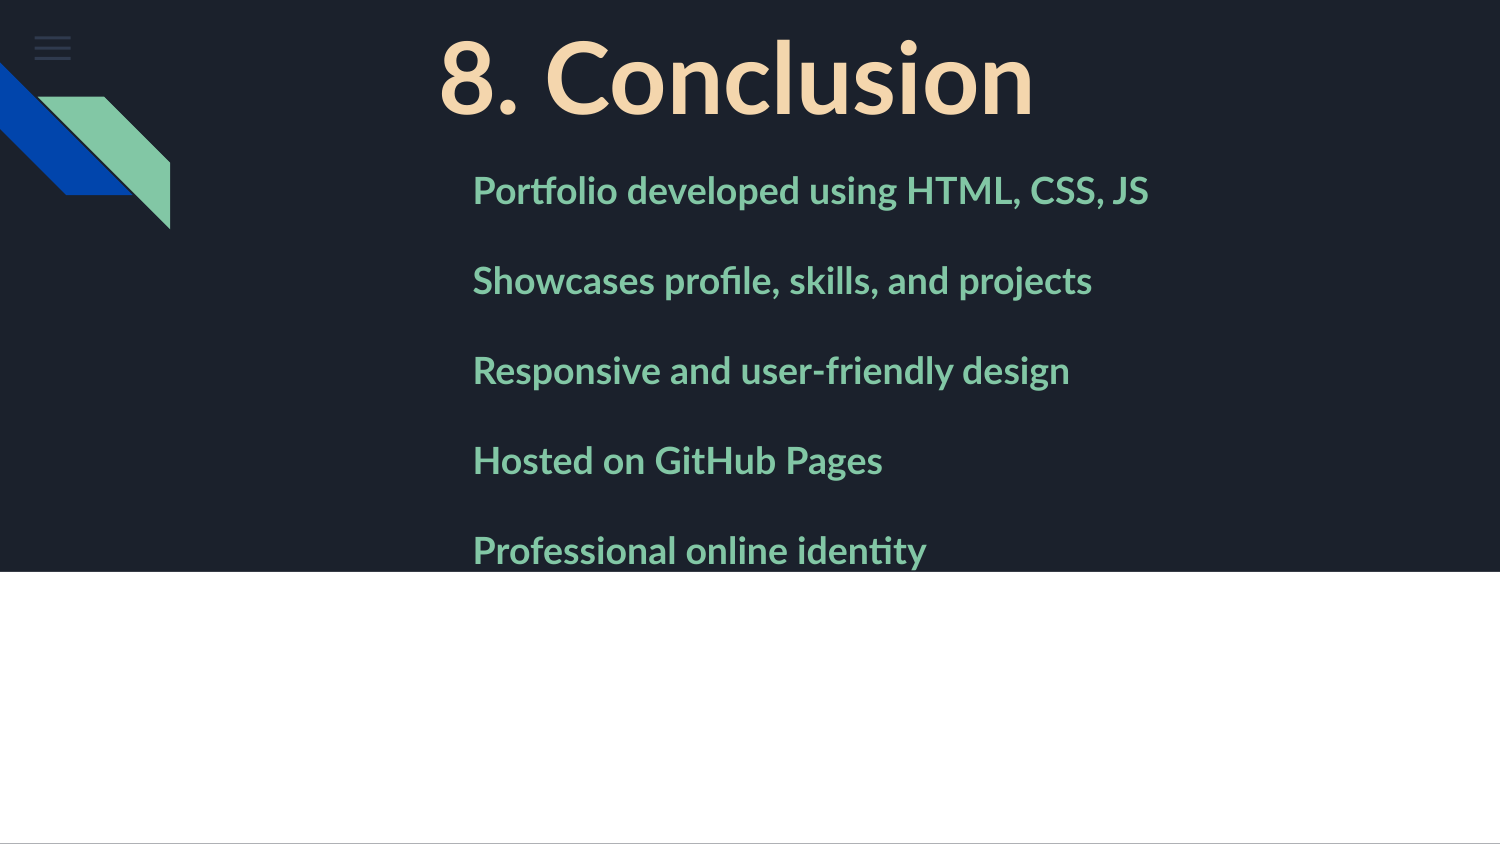

8. Conclusion
Portfolio developed using HTML, CSS, JS

Showcases profile, skills, and projects

Responsive and user-friendly design

Hosted on GitHub Pages

Professional online identity